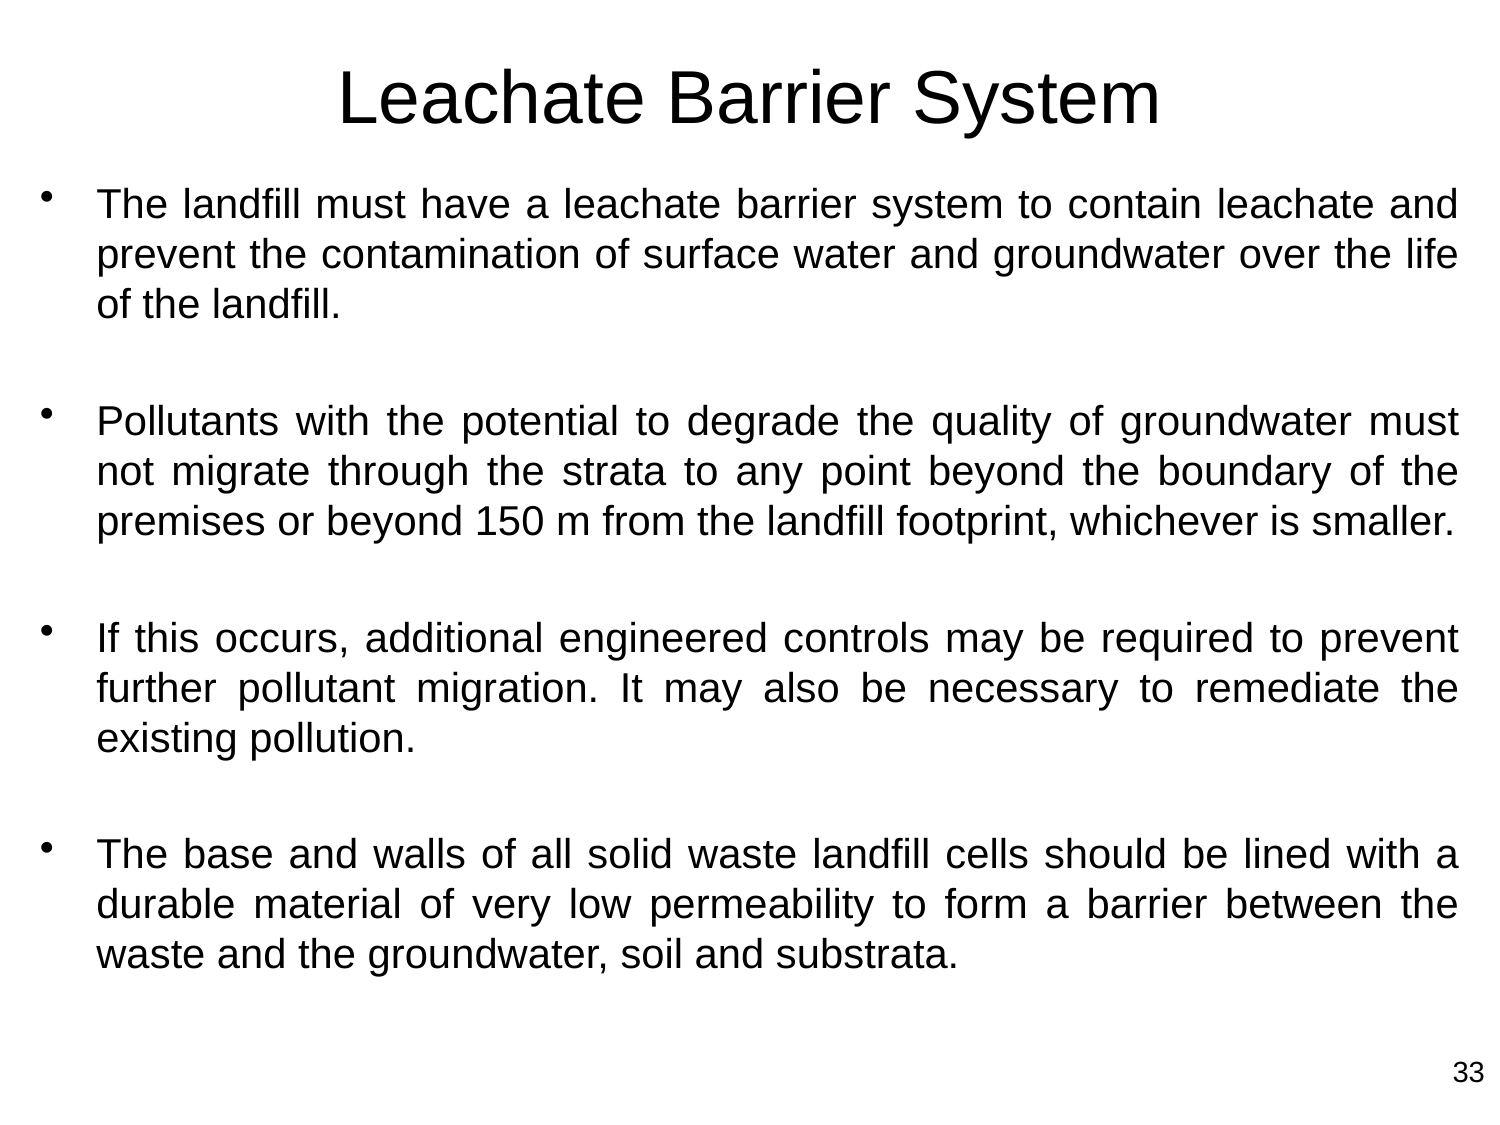

# Leachate Barrier System
The landfill must have a leachate barrier system to contain leachate and prevent the contamination of surface water and groundwater over the life of the landfill.

Pollutants with the potential to degrade the quality of groundwater must not migrate through the strata to any point beyond the boundary of the premises or beyond 150 m from the landfill footprint, whichever is smaller.

If this occurs, additional engineered controls may be required to prevent further pollutant migration. It may also be necessary to remediate the existing pollution.

The base and walls of all solid waste landfill cells should be lined with a durable material of very low permeability to form a barrier between the waste and the groundwater, soil and substrata.
33